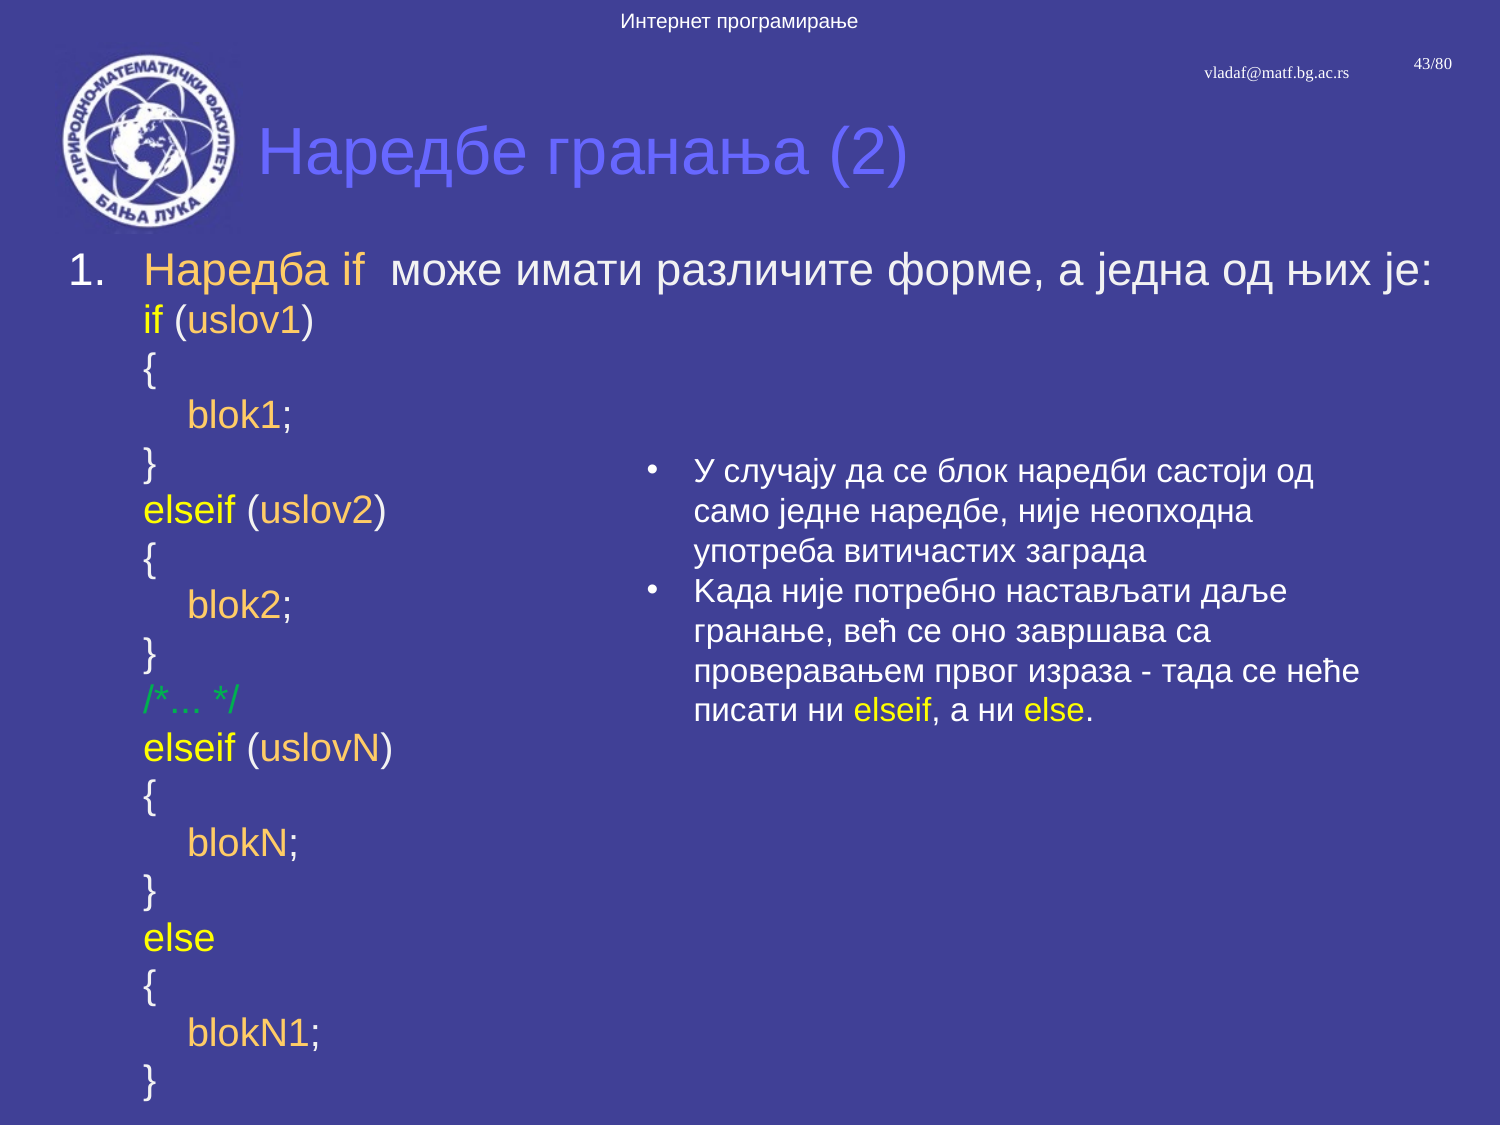

# Наредбе гранања (2)
Наредба if  може имати различите форме, а једна од њих је:
if (uslov1)
{
    blok1;
}
elseif (uslov2)
{
    blok2;
}
/*... */
elseif (uslovN)
{
    blokN;
}
else
{
    blokN1;
}

У случају да се блок наредби састоји од само једне наредбе, није неопходна употреба витичастих заграда
Kада није потребно настављати даље гранање, већ се оно завршава са проверавањем првог израза - тада се неће писати ни elseif, а ни else.